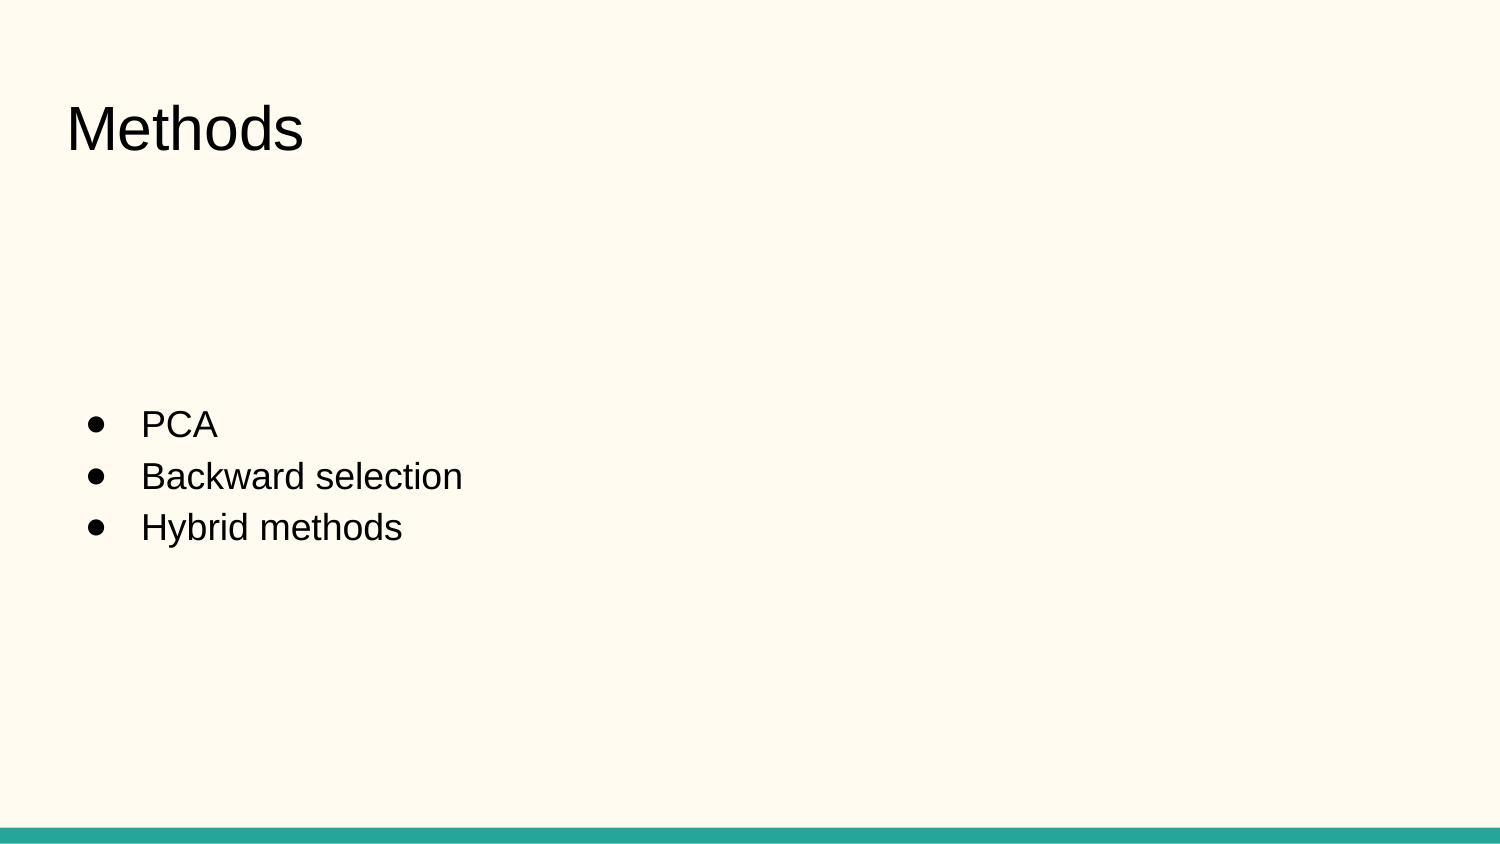

# Methods
PCA
Backward selection
Hybrid methods